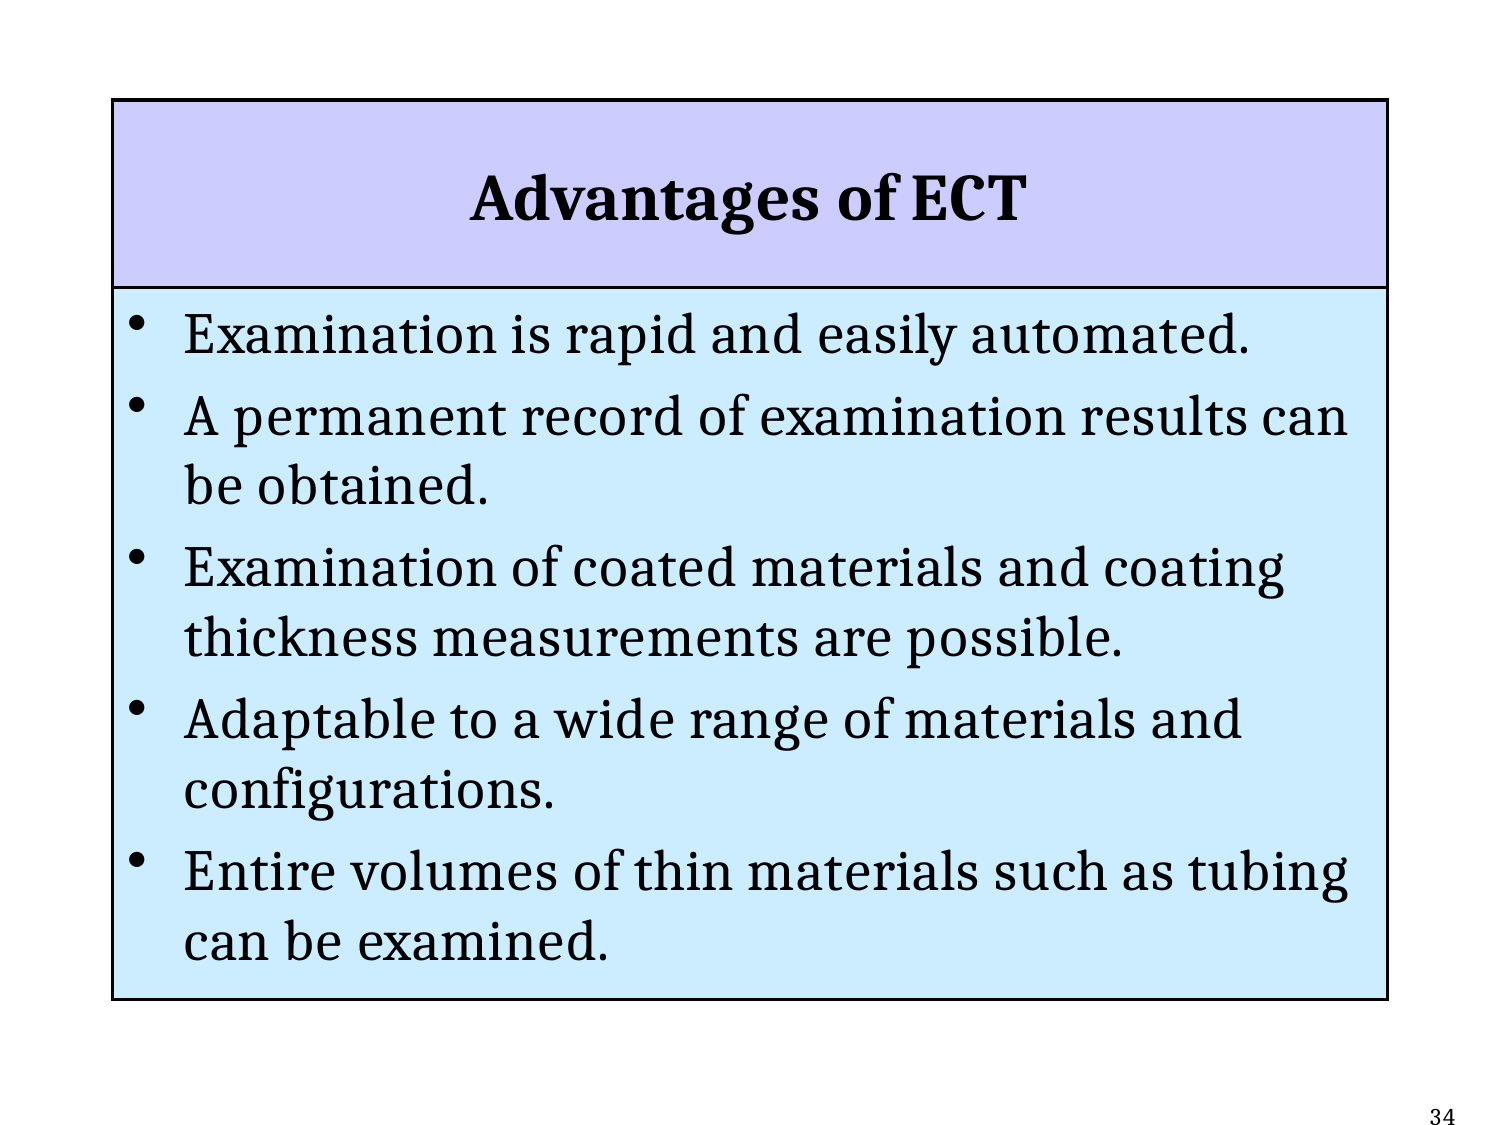

# Advantages of ECT
Examination is rapid and easily automated.
A permanent record of examination results can be obtained.
Examination of coated materials and coating thickness measurements are possible.
Adaptable to a wide range of materials and configurations.
Entire volumes of thin materials such as tubing can be examined.

34